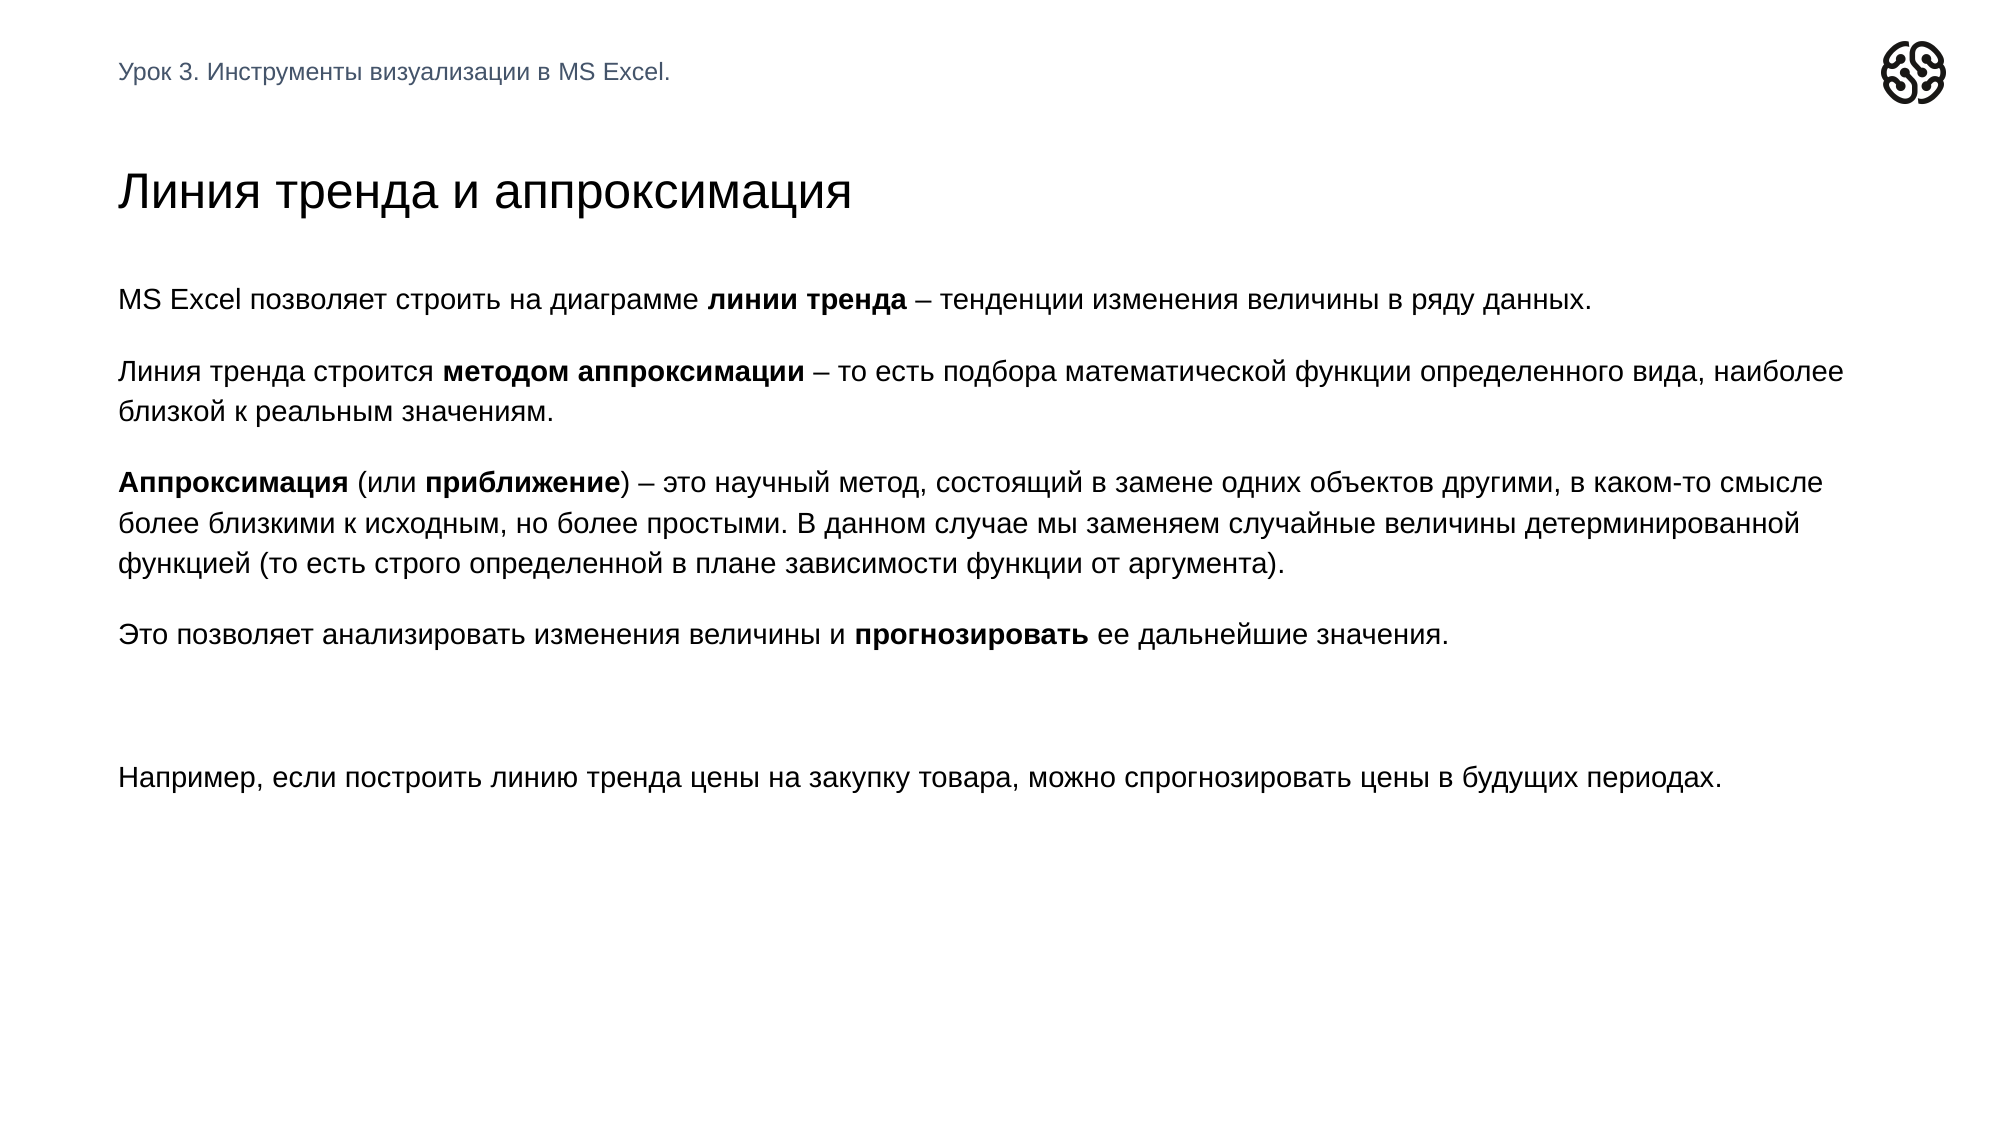

Урок 3. Инструменты визуализации в MS Excel.
# Линия тренда и аппроксимация
MS Excel позволяет строить на диаграмме линии тренда – тенденции изменения величины в ряду данных.
Линия тренда строится методом аппроксимации – то есть подбора математической функции определенного вида, наиболее близкой к реальным значениям.
Аппроксимация (или приближение) – это научный метод, состоящий в замене одних объектов другими, в каком-то смысле более близкими к исходным, но более простыми. В данном случае мы заменяем случайные величины детерминированной функцией (то есть строго определенной в плане зависимости функции от аргумента).
Это позволяет анализировать изменения величины и прогнозировать ее дальнейшие значения.

Например, если построить линию тренда цены на закупку товара, можно спрогнозировать цены в будущих периодах.